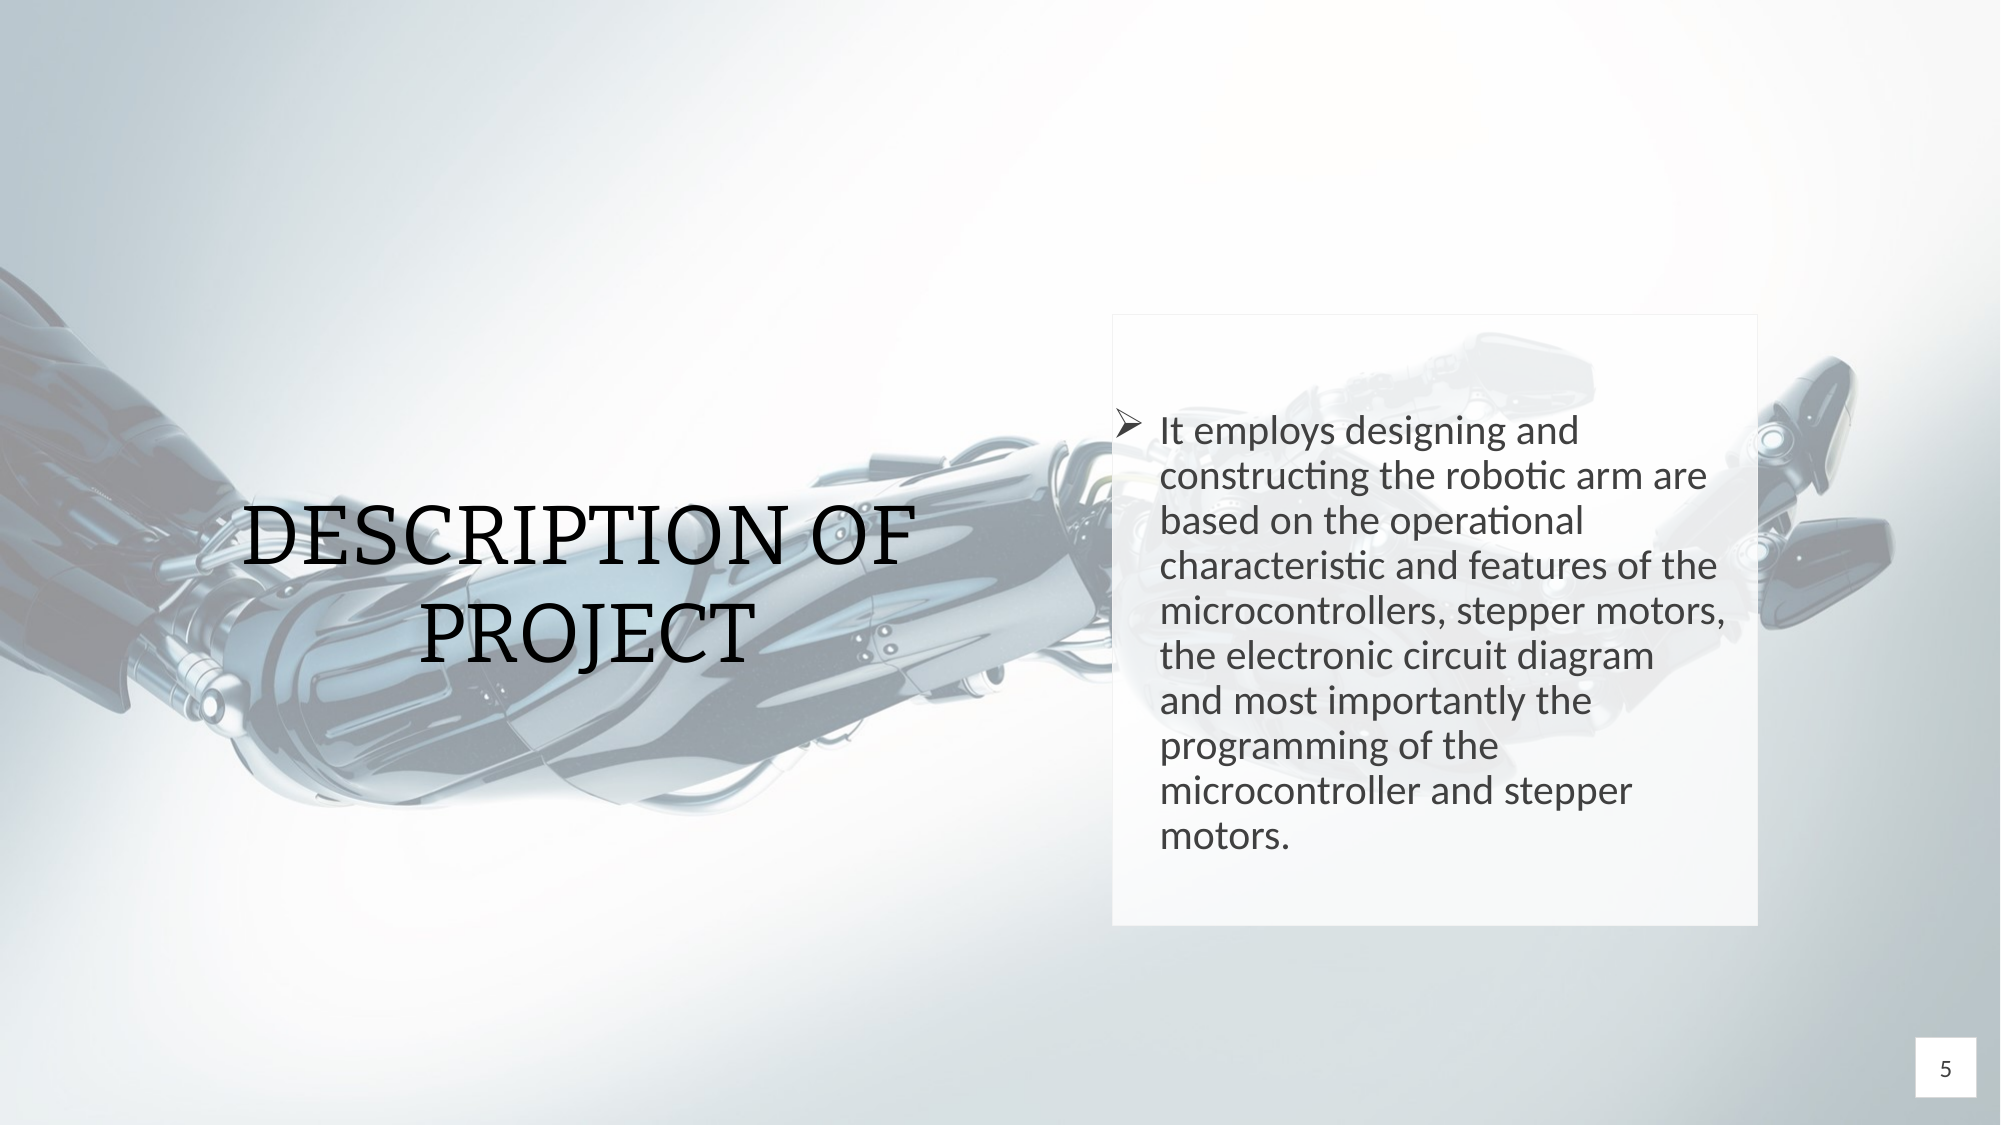

It employs designing and constructing the robotic arm are based on the operational characteristic and features of the microcontrollers, stepper motors, the electronic circuit diagram and most importantly the programming of the microcontroller and stepper motors.

# DESCRIPTION OF PROJECT
5